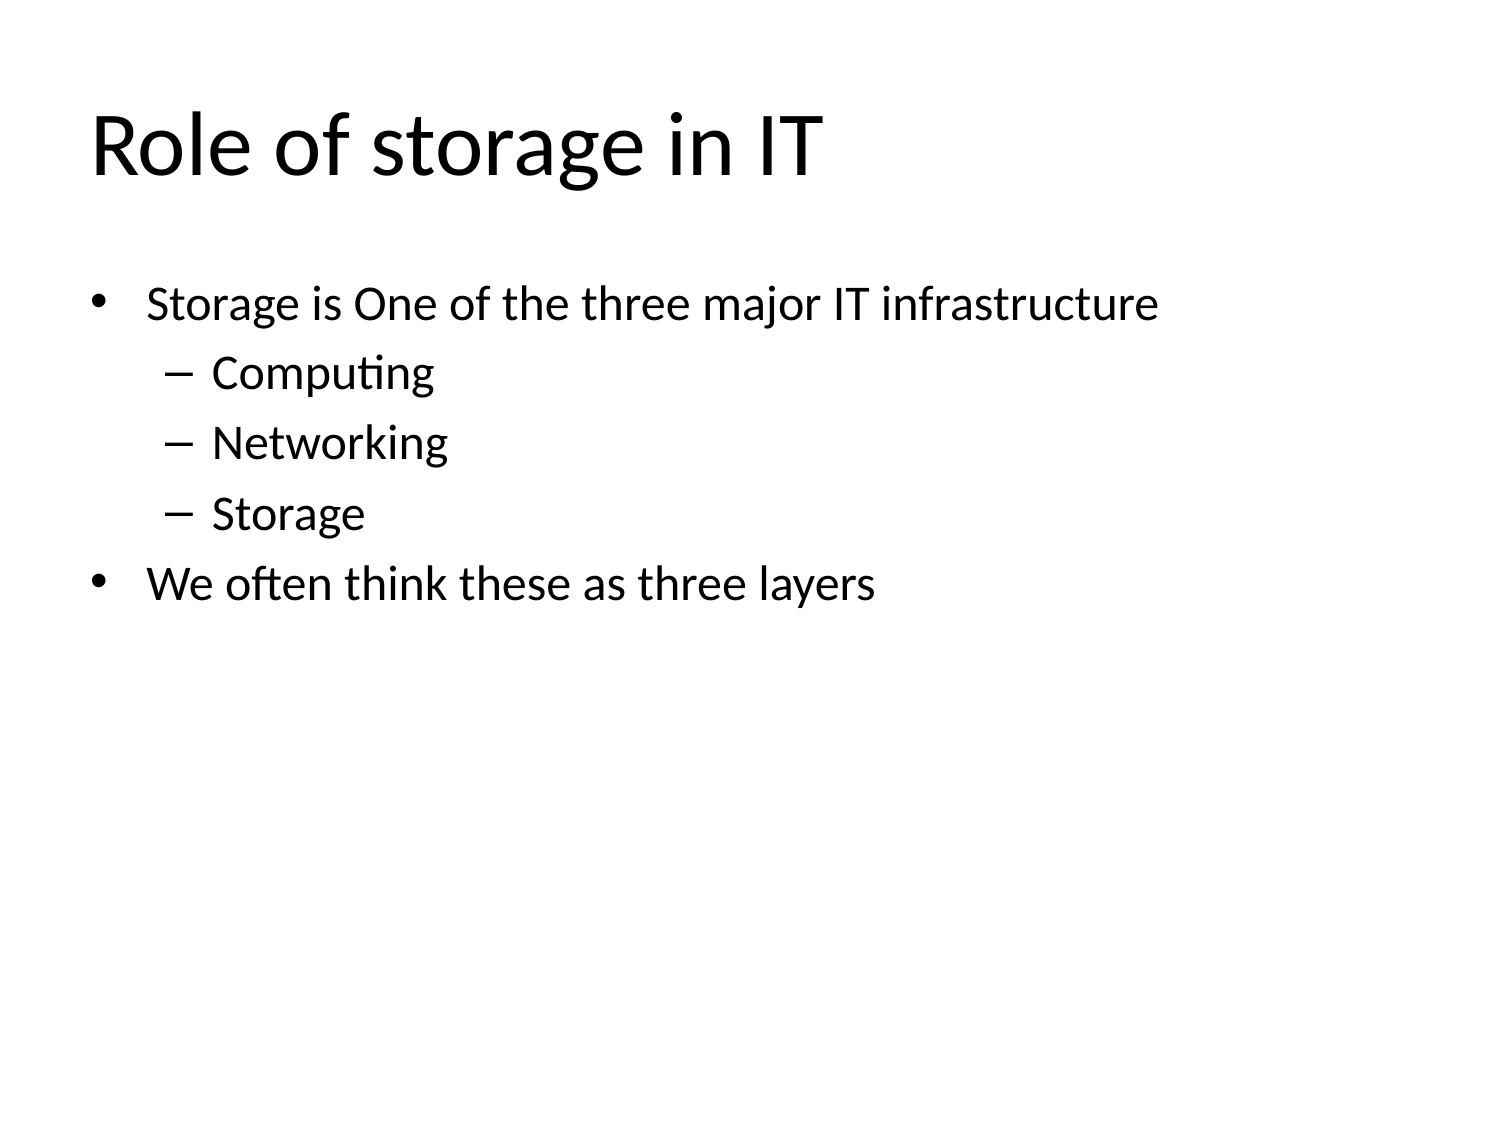

# Role of storage in IT
Storage is One of the three major IT infrastructure
Computing
Networking
Storage
We often think these as three layers